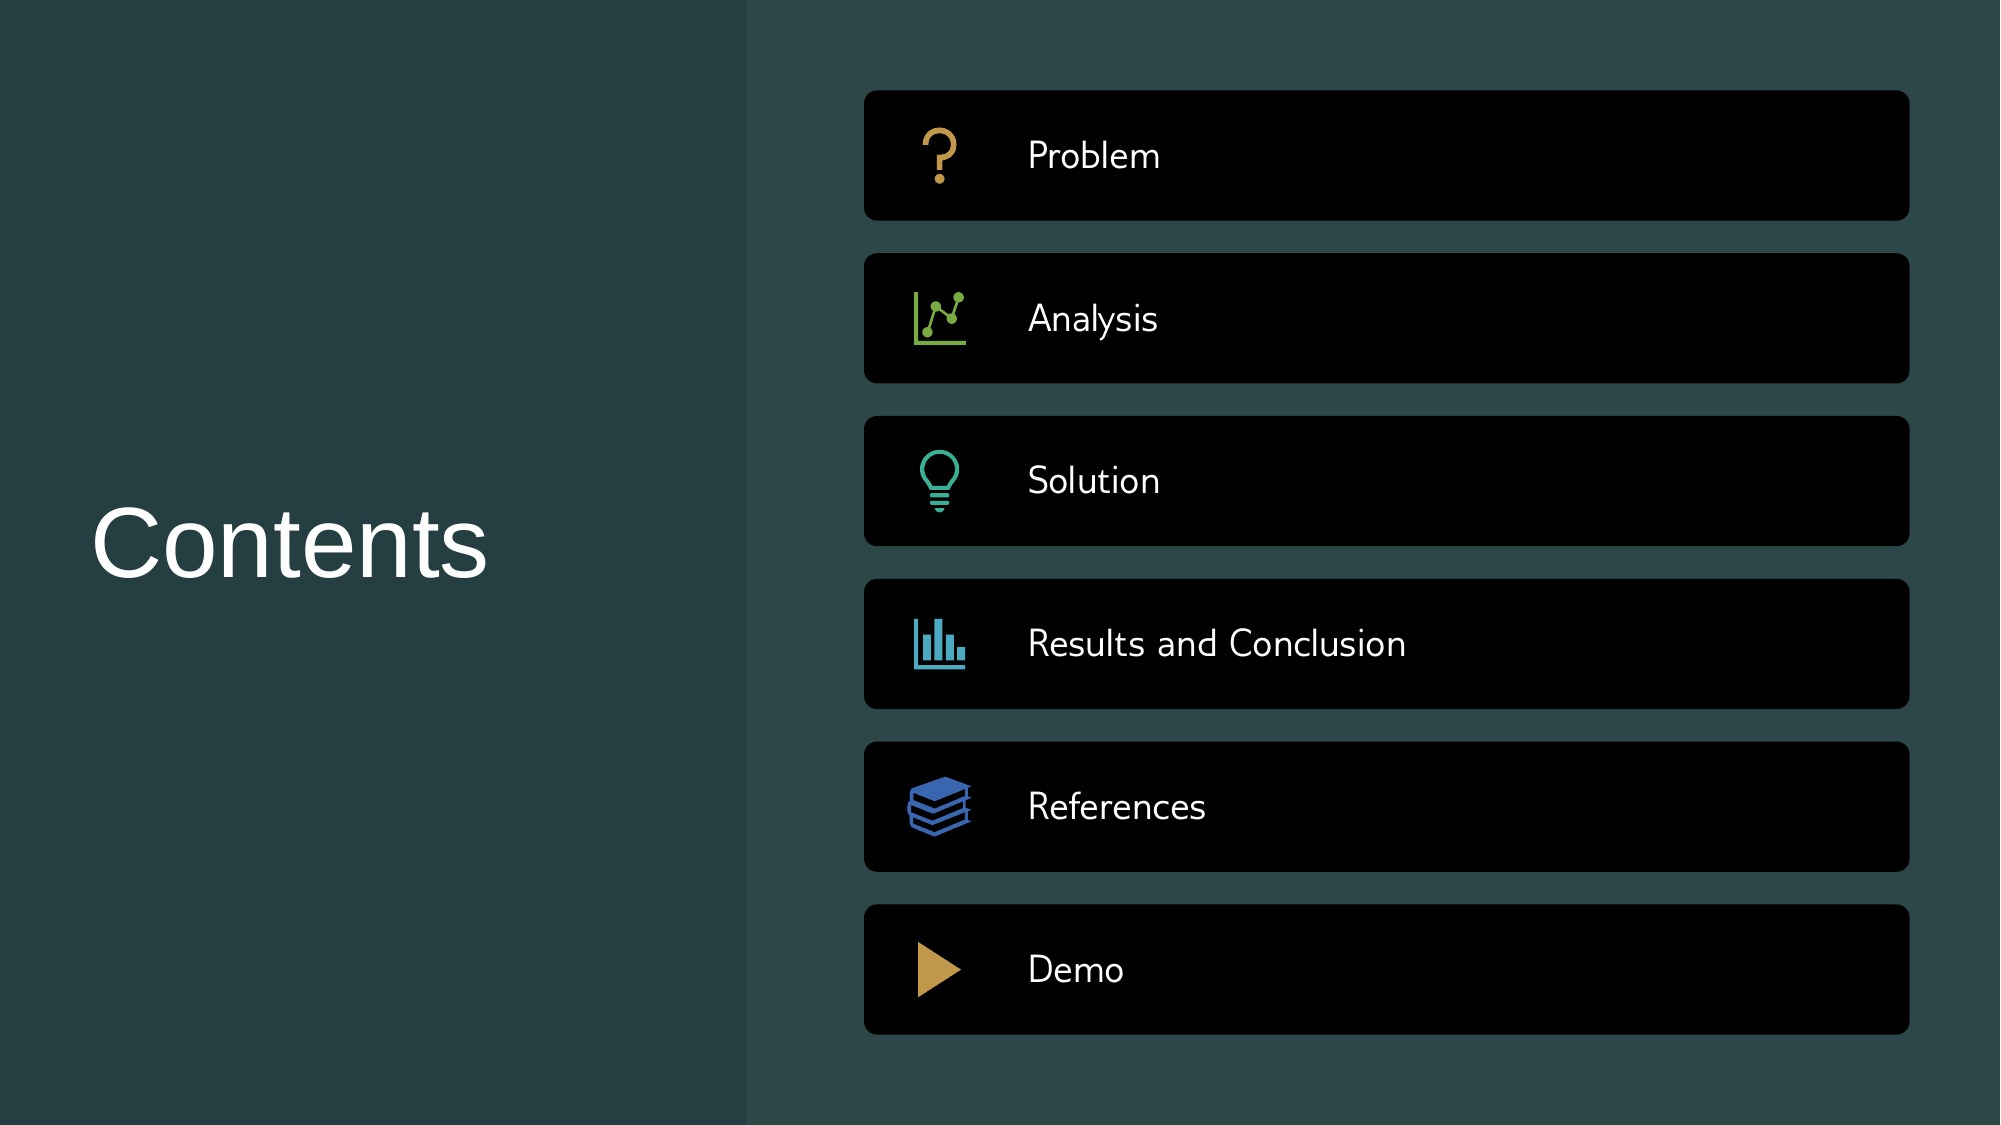

# Contents
Problem
Analysis
Solution
Results and Conclusion
References
Demo